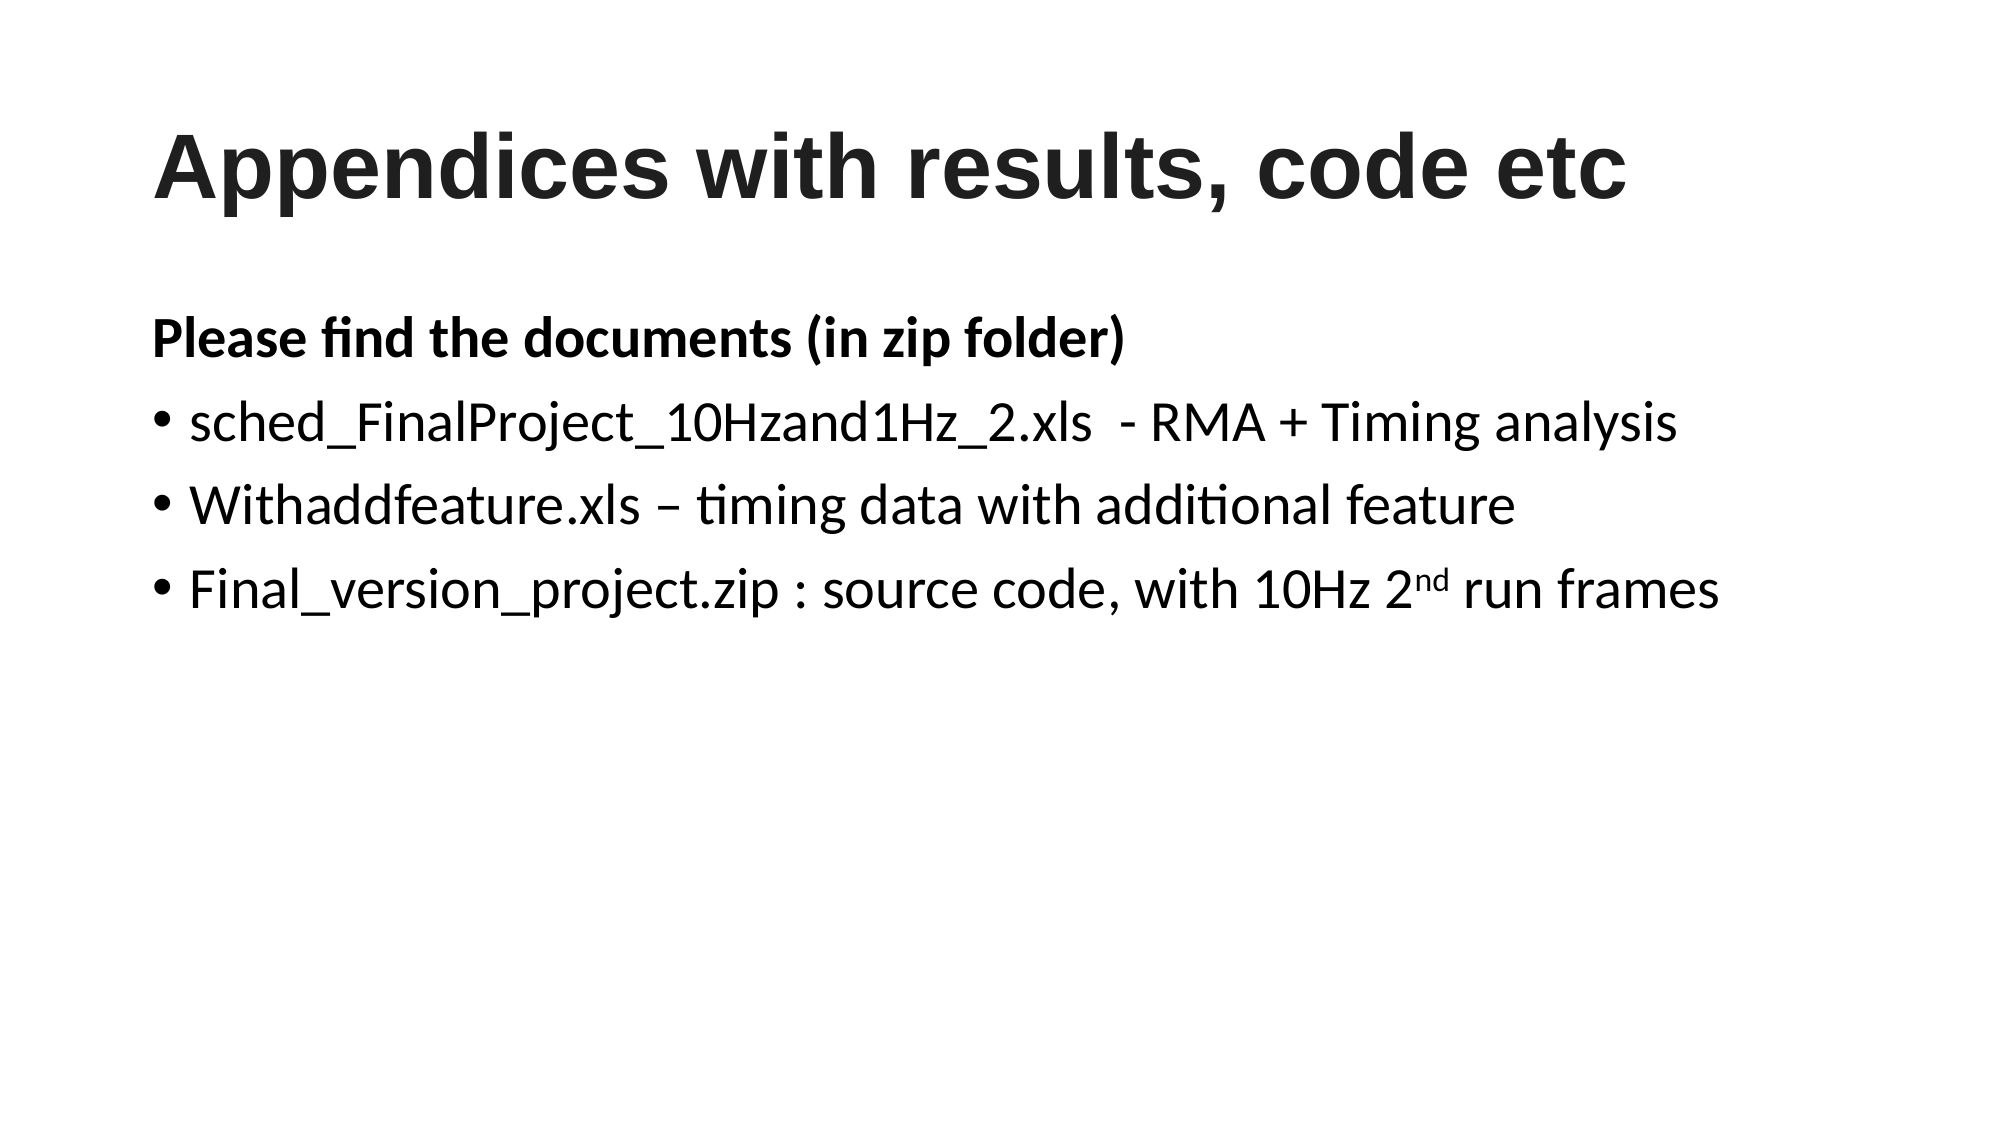

# Appendices with results, code etc
Please find the documents (in zip folder)
sched_FinalProject_10Hzand1Hz_2.xls  - RMA + Timing analysis
Withaddfeature.xls – timing data with additional feature
Final_version_project.zip : source code, with 10Hz 2nd run frames